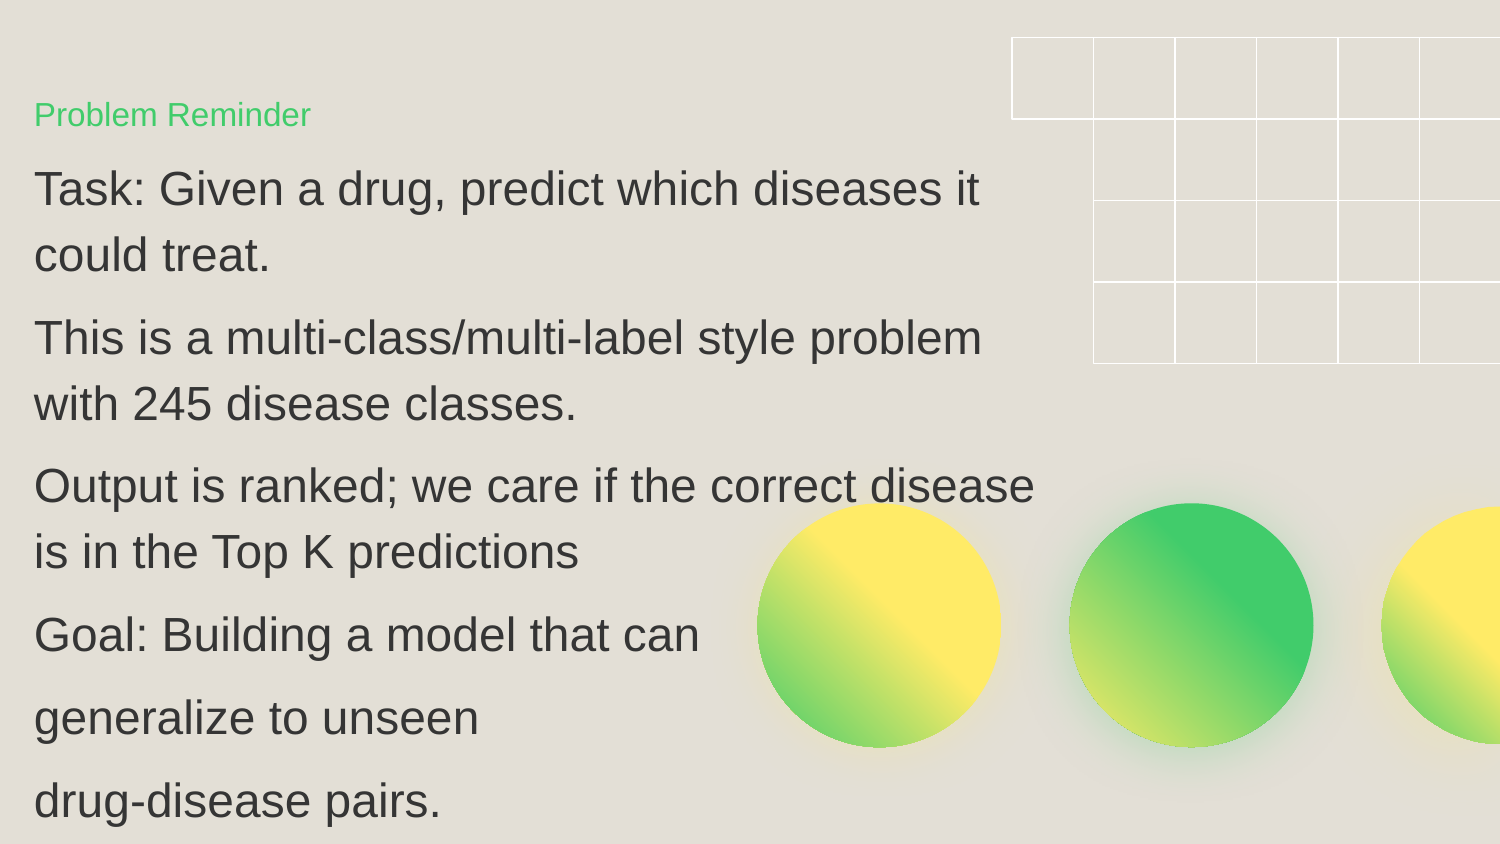

#
Problem Reminder
Task: Given a drug, predict which diseases it could treat.
This is a multi-class/multi-label style problem with 245 disease classes.
Output is ranked; we care if the correct disease is in the Top K predictions
Goal: Building a model that can
generalize to unseen
drug-disease pairs.